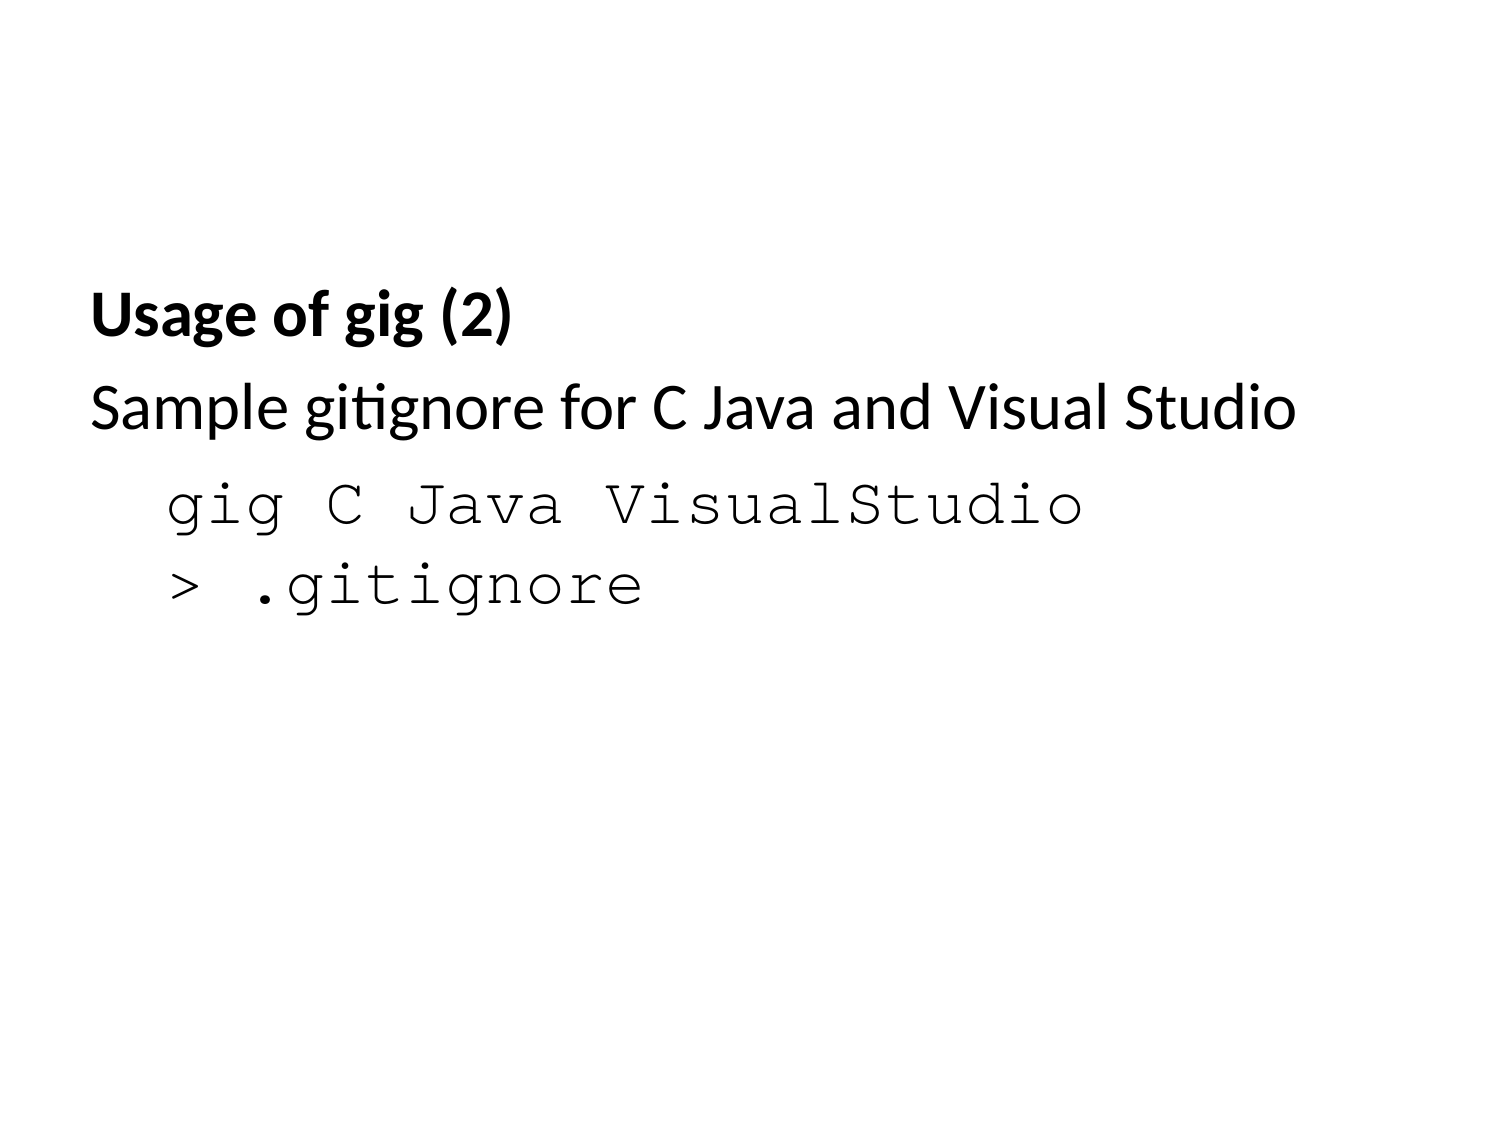

Usage of gig (2)
Sample gitignore for C Java and Visual Studio
gig C Java VisualStudio > .gitignore